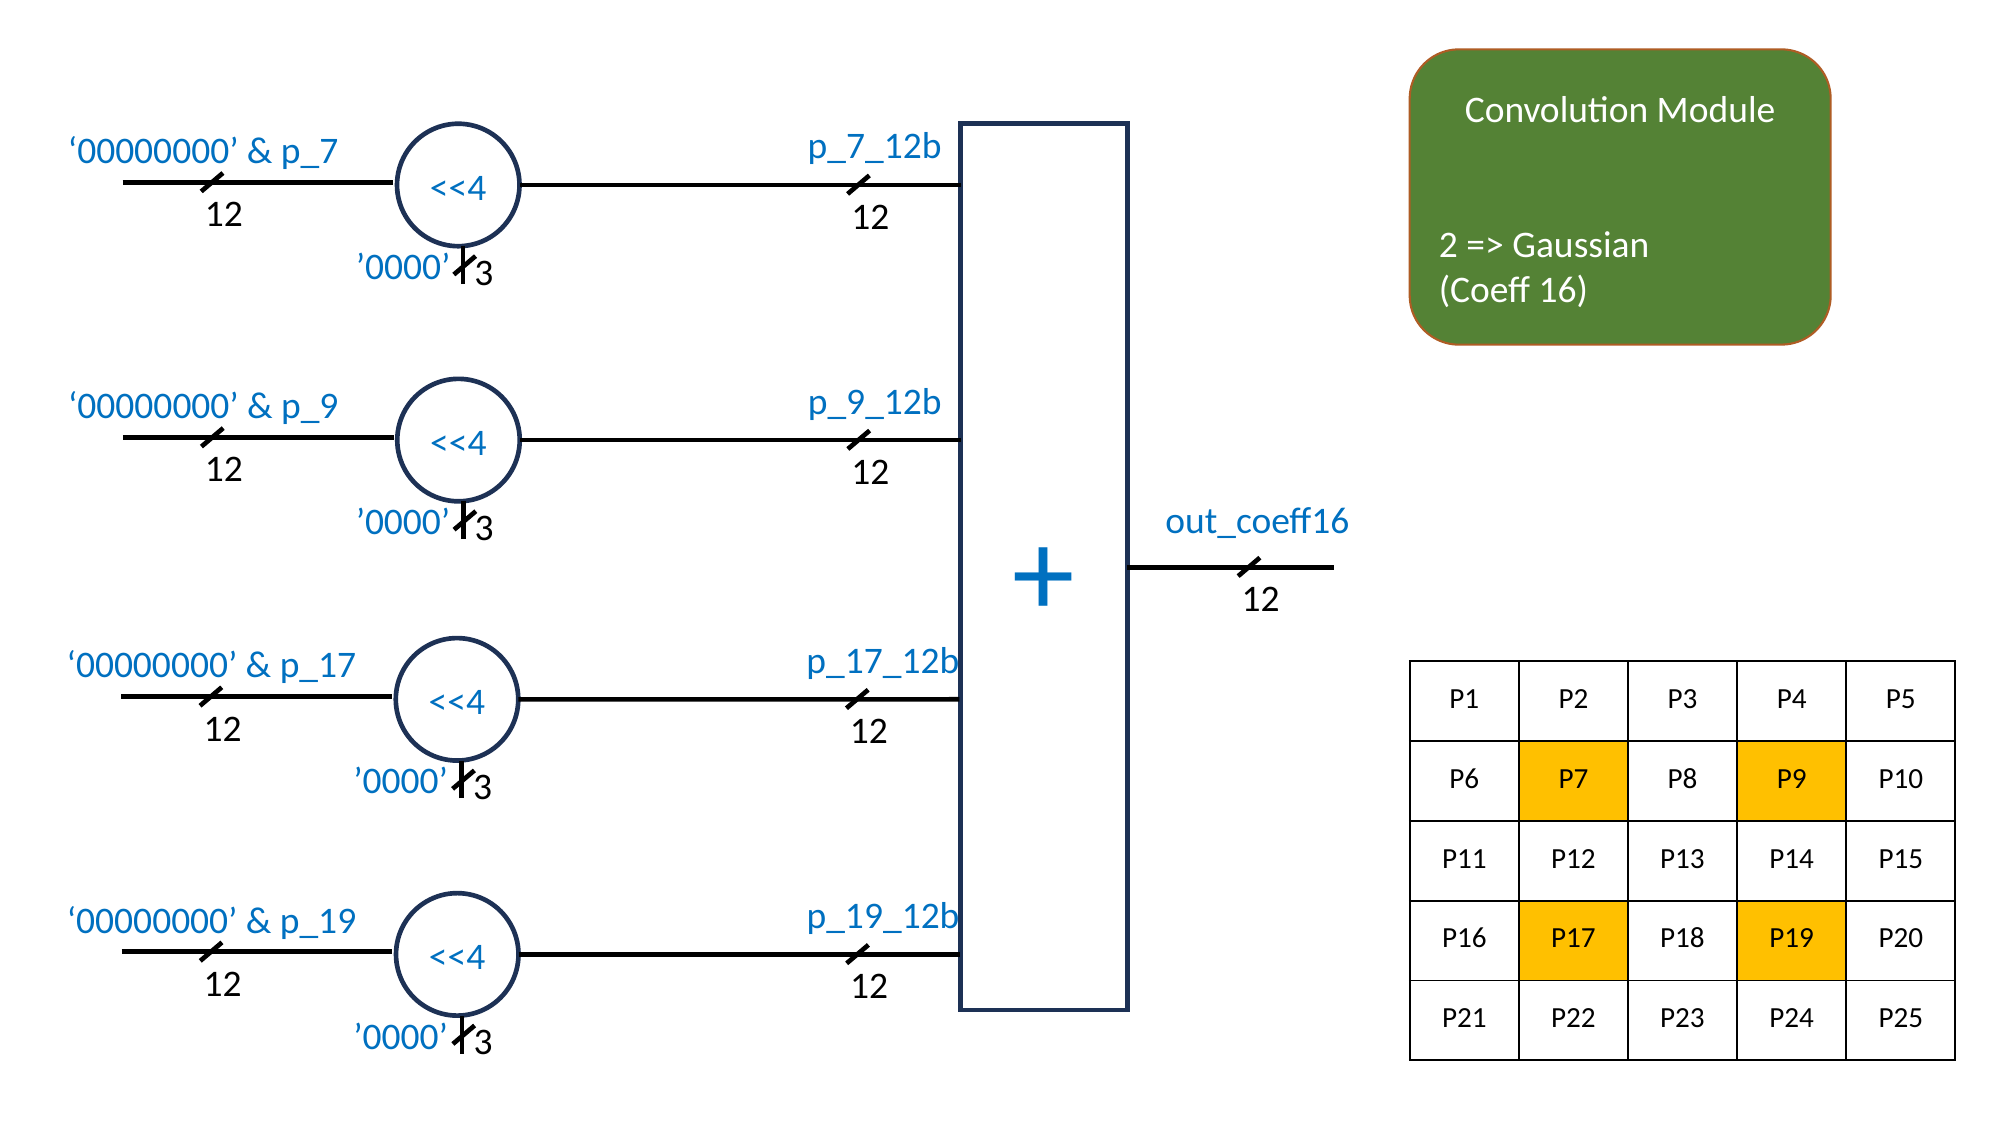

Convolution Module

2 => Gaussian
(Coeff 16)
p_7_12b
‘00000000’ & p_7
<<4
+
12
12
’0000’
3
p_9_12b
‘00000000’ & p_9
<<4
12
12
out_coeff16
’0000’
3
12
p_17_12b
‘00000000’ & p_17
<<4
| P1 | P2 | P3 | P4 | P5 |
| --- | --- | --- | --- | --- |
| P6 | P7 | P8 | P9 | P10 |
| P11 | P12 | P13 | P14 | P15 |
| P16 | P17 | P18 | P19 | P20 |
| P21 | P22 | P23 | P24 | P25 |
12
12
’0000’
3
p_19_12b
‘00000000’ & p_19
<<4
12
12
’0000’
3